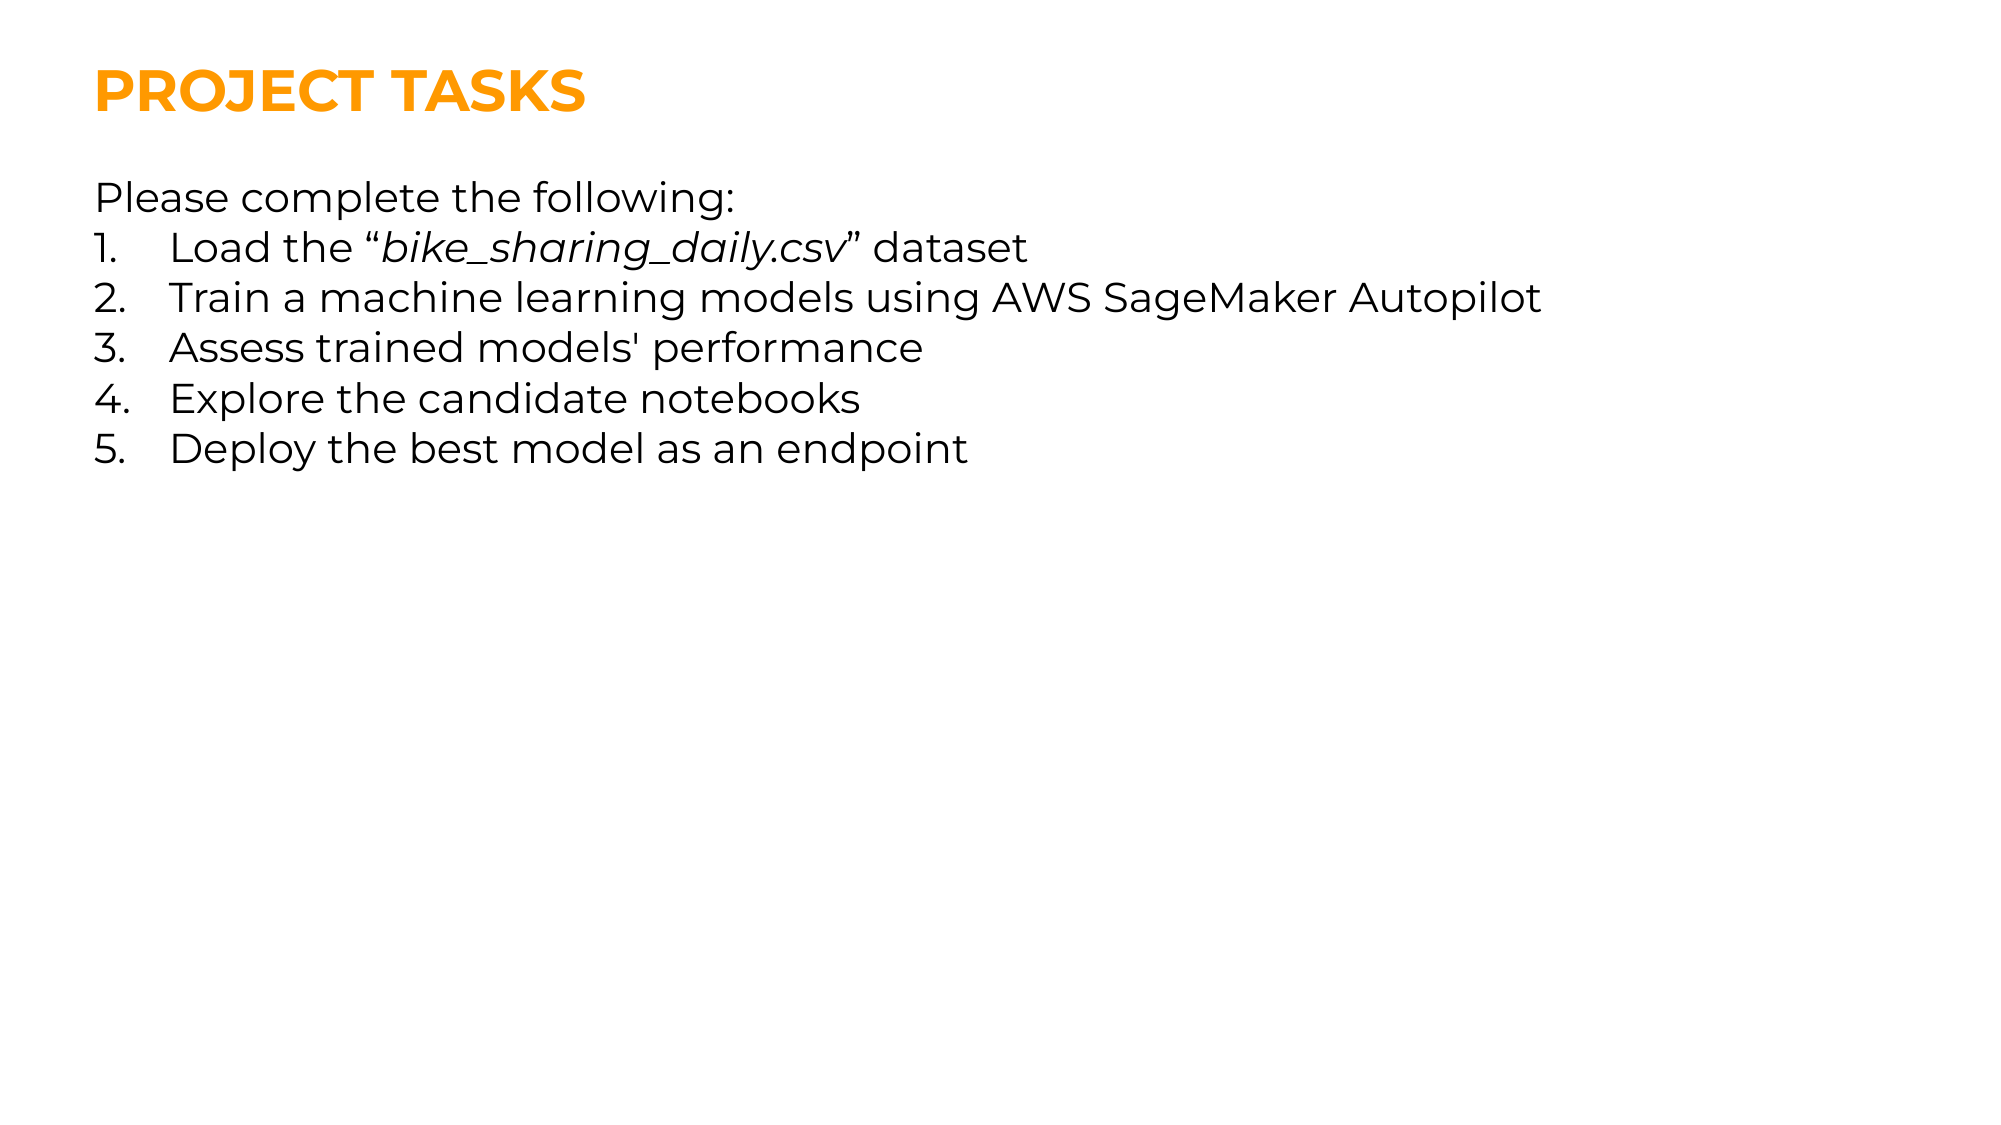

PROJECT TASKS

Please complete the following:
Load the “bike_sharing_daily.csv” dataset
Train a machine learning models using AWS SageMaker Autopilot
Assess trained models' performance
Explore the candidate notebooks
Deploy the best model as an endpoint